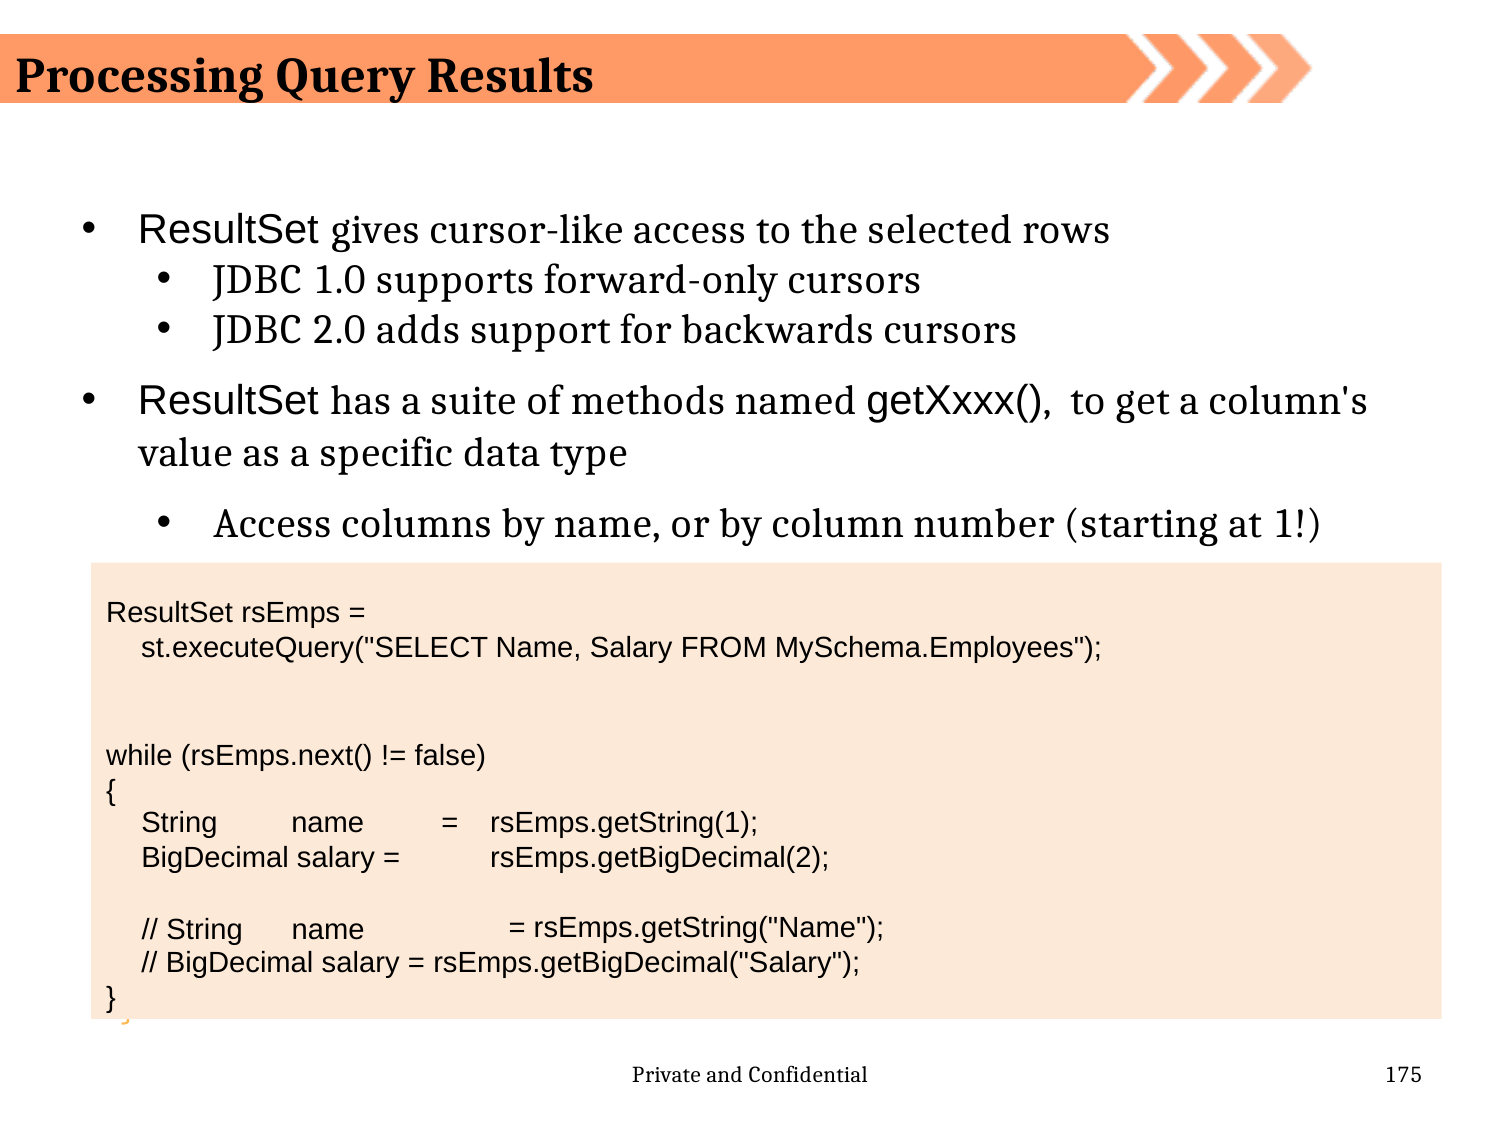

Processing Query Results
ResultSet gives cursor-like access to the selected rows
JDBC 1.0 supports forward-only cursors
JDBC 2.0 adds support for backwards cursors
ResultSet has a suite of methods named getXxxx(),  to get a column's value as a specific data type
Access columns by name, or by column number (starting at 1!)

ResultSet rsEmps =
st.executeQuery("SELECT Name, Salary FROM MySchema.Employees");

while (rsEmps.next() != false)
{

String	name	=  BigDecimal salary =

// String	name
rsEmps.getString(1);  rsEmps.getBigDecimal(2);

= rsEmps.getString("Name");

// BigDecimal salary = rsEmps.getBigDecimal("Salary");
}